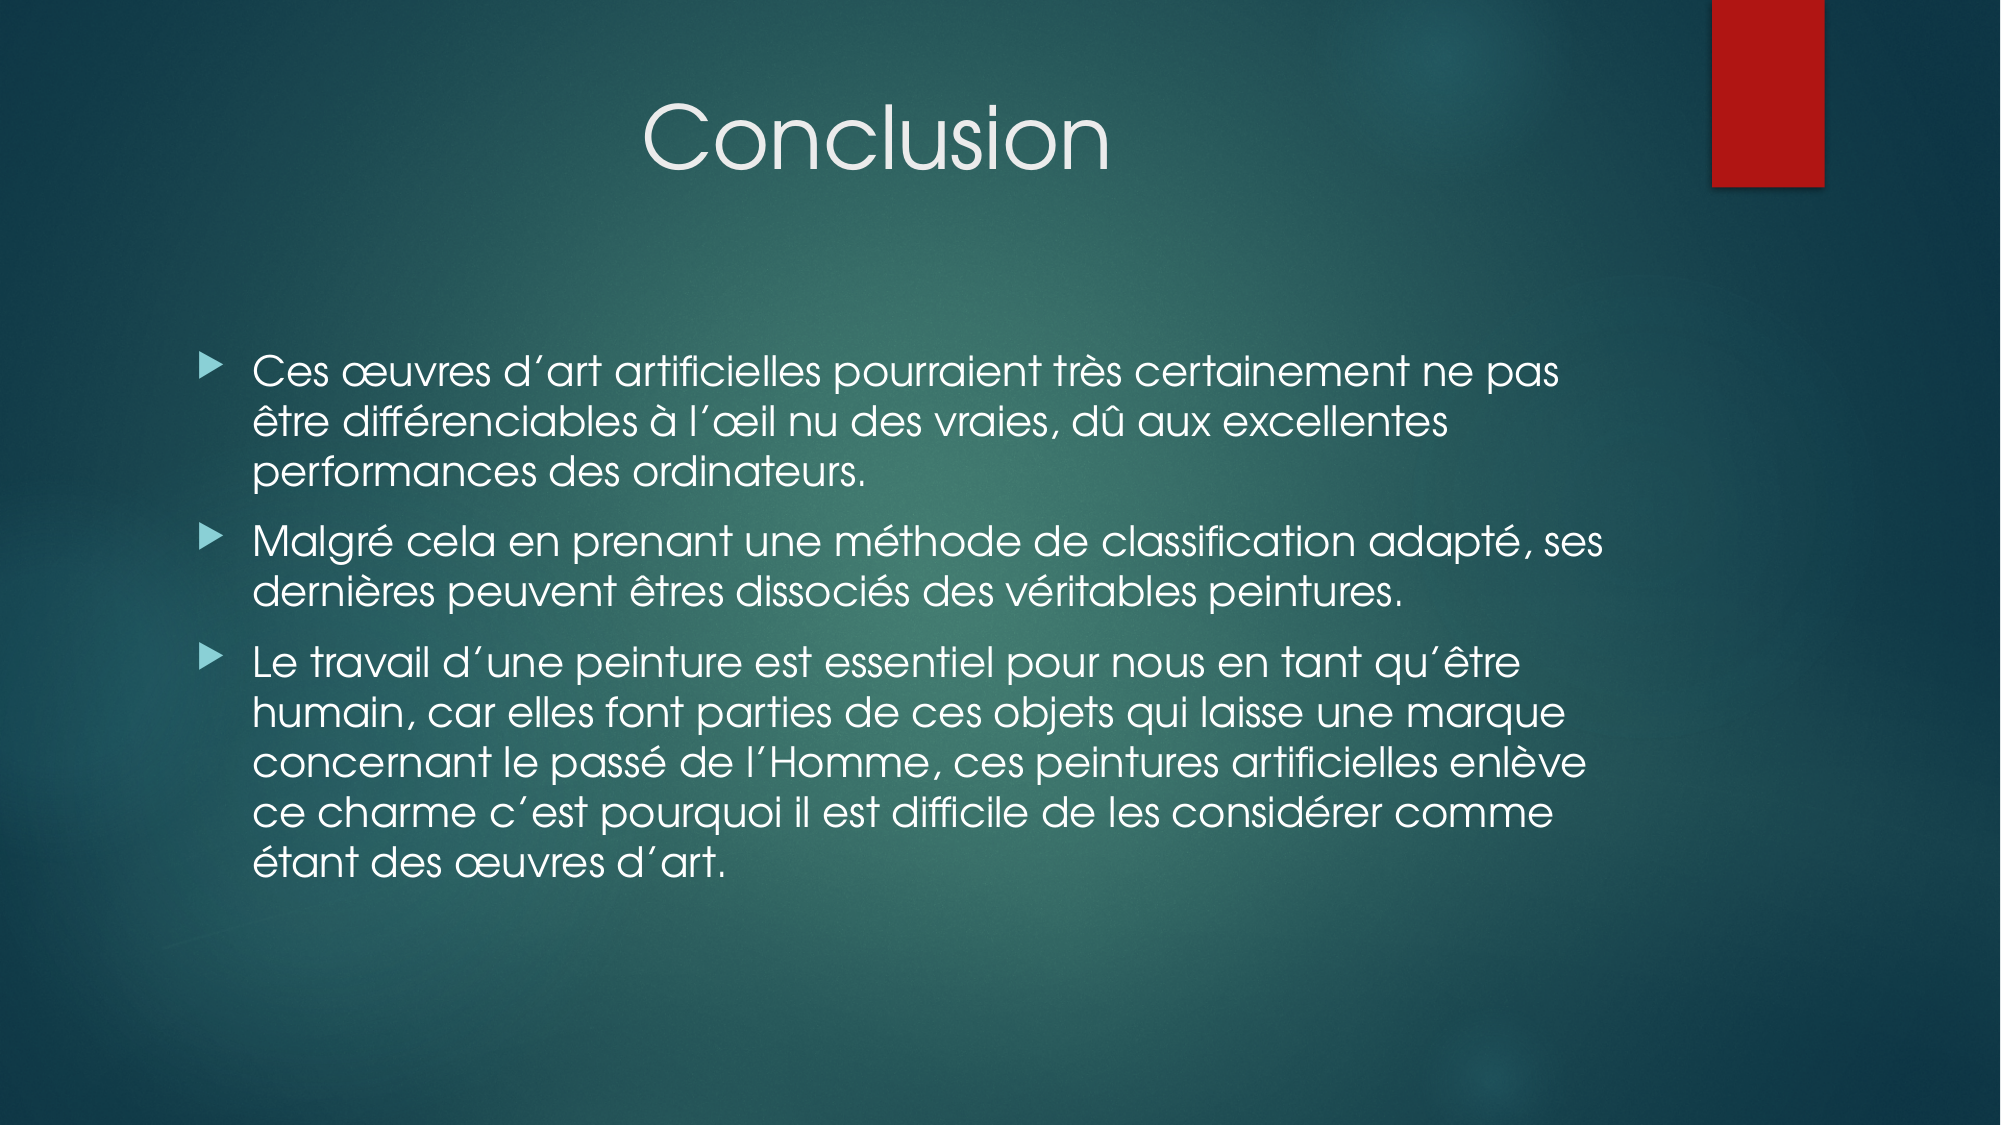

# Conclusion
Ces œuvres d’art artificielles pourraient très certainement ne pas être différenciables à l’œil nu des vraies, dû aux excellentes performances des ordinateurs.
Malgré cela en prenant une méthode de classification adapté, ses dernières peuvent êtres dissociés des véritables peintures.
Le travail d’une peinture est essentiel pour nous en tant qu’être humain, car elles font parties de ces objets qui laisse une marque concernant le passé de l’Homme, ces peintures artificielles enlève ce charme c’est pourquoi il est difficile de les considérer comme étant des œuvres d’art.